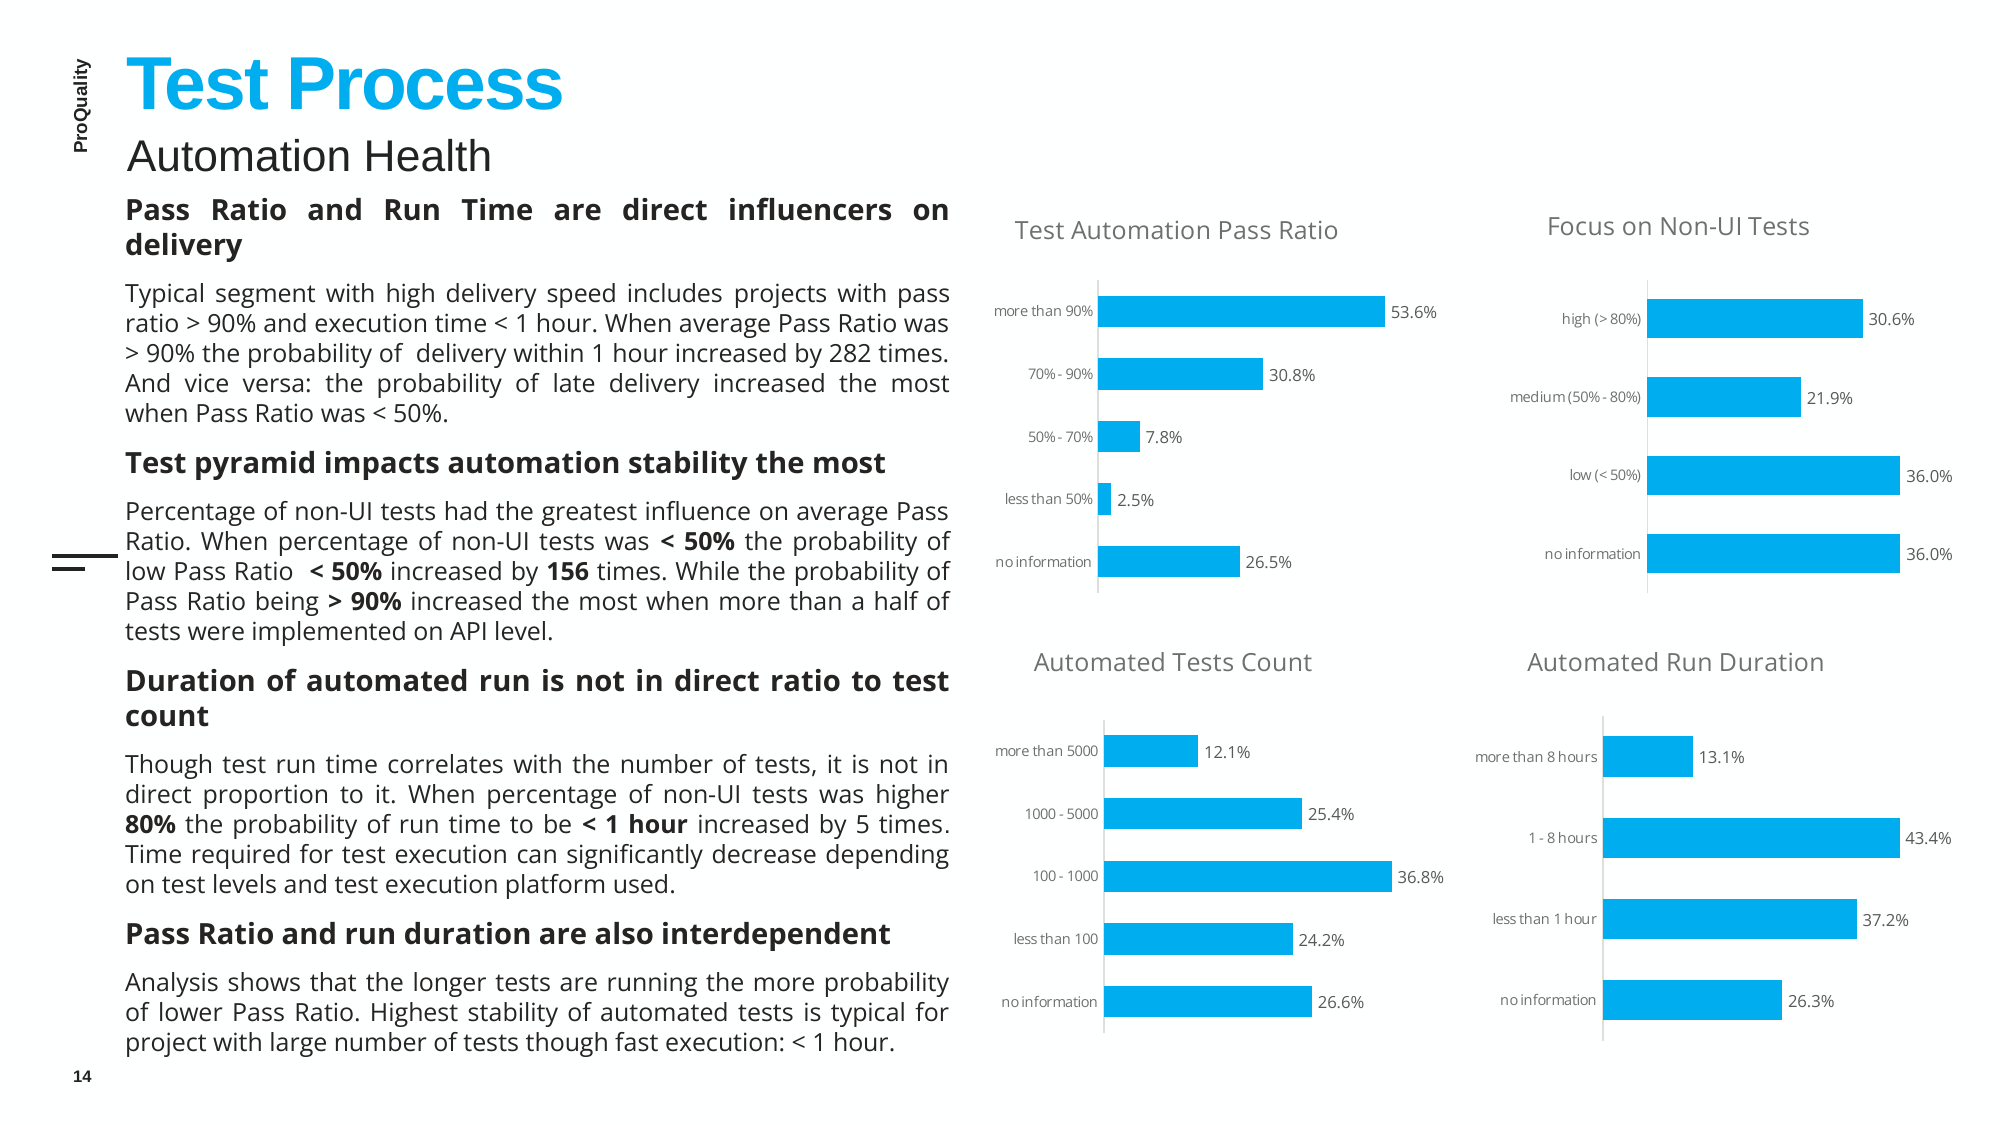

Test Process
Automation Health

### Chart: Focus on Non-UI Tests

| Category | %GT Count of Your Project ID as it appears in UPSA: |
|---|---|
| high (> 80%) | 0.3064 |
| medium (50% - 80%) | 0.2189 |
| low (< 50%) | 0.3603 |
| no information | 0.3603 |

### Chart: Test Automation Pass Ratio

| Category | %GT Count of Your Project ID as it appears in UPSA: |
|---|---|
| more than 90% | 0.5358 |
| 70% - 90% | 0.3084 |
| 50% - 70% | 0.0779 |
| less than 50% | 0.0249 |
| no information | 0.2648 |
Pass Ratio and Run Time are direct influencers on delivery
Typical segment with high delivery speed includes ﻿projects with pass ratio > 90% and execution time < 1 hour. When average Pass Ratio was > 90% the probability of  delivery within 1 hour increased by 282 times. And vice versa: ﻿the probability of late delivery increased the most when Pass Ratio was < 50%.
Test pyramid impacts automation stability the most
Percentage of non-UI tests had the greatest influence on average Pass Ratio. When percentage of non-UI tests was < 50% the probability of low Pass Ratio  < 50% increased by 156 times. While the probability of Pass Ratio being > 90% increased the most when more than a half of tests were implemented on API level.
Duration of automated run is not in direct ratio to test count
Though test run time correlates with the number of tests, it is not in direct proportion to it. ﻿When percentage of non-UI tests was higher 80% the probability of run time to be < 1 hour increased by 5 times. Time required for test execution can significantly decrease depending on test levels and test execution platform used.
Pass Ratio and run duration are also interdependent
Analysis shows that the longer tests are running the more probability of lower Pass Ratio. Highest stability of automated tests is typical for project with large number of tests though fast execution: < 1 hour.

### Chart: Automated Tests Count

| Category | %GT Count of Your Project ID as it appears in UPSA: |
|---|---|
| more than 5000 | 0.1207 |
| 1000 - 5000 | 0.2539 |
| 100 - 1000 | 0.3684 |
| less than 100 | 0.2415 |
| no information | 0.2663 |

### Chart: Automated Run Duration

| Category | %GT Count of Your Project ID as it appears in UPSA: |
|---|---|
| more than 8 hours | 0.1313 |
| 1 - 8 hours | 0.4344 |
| less than 1 hour | 0.3719 |
| no information | 0.2625 |